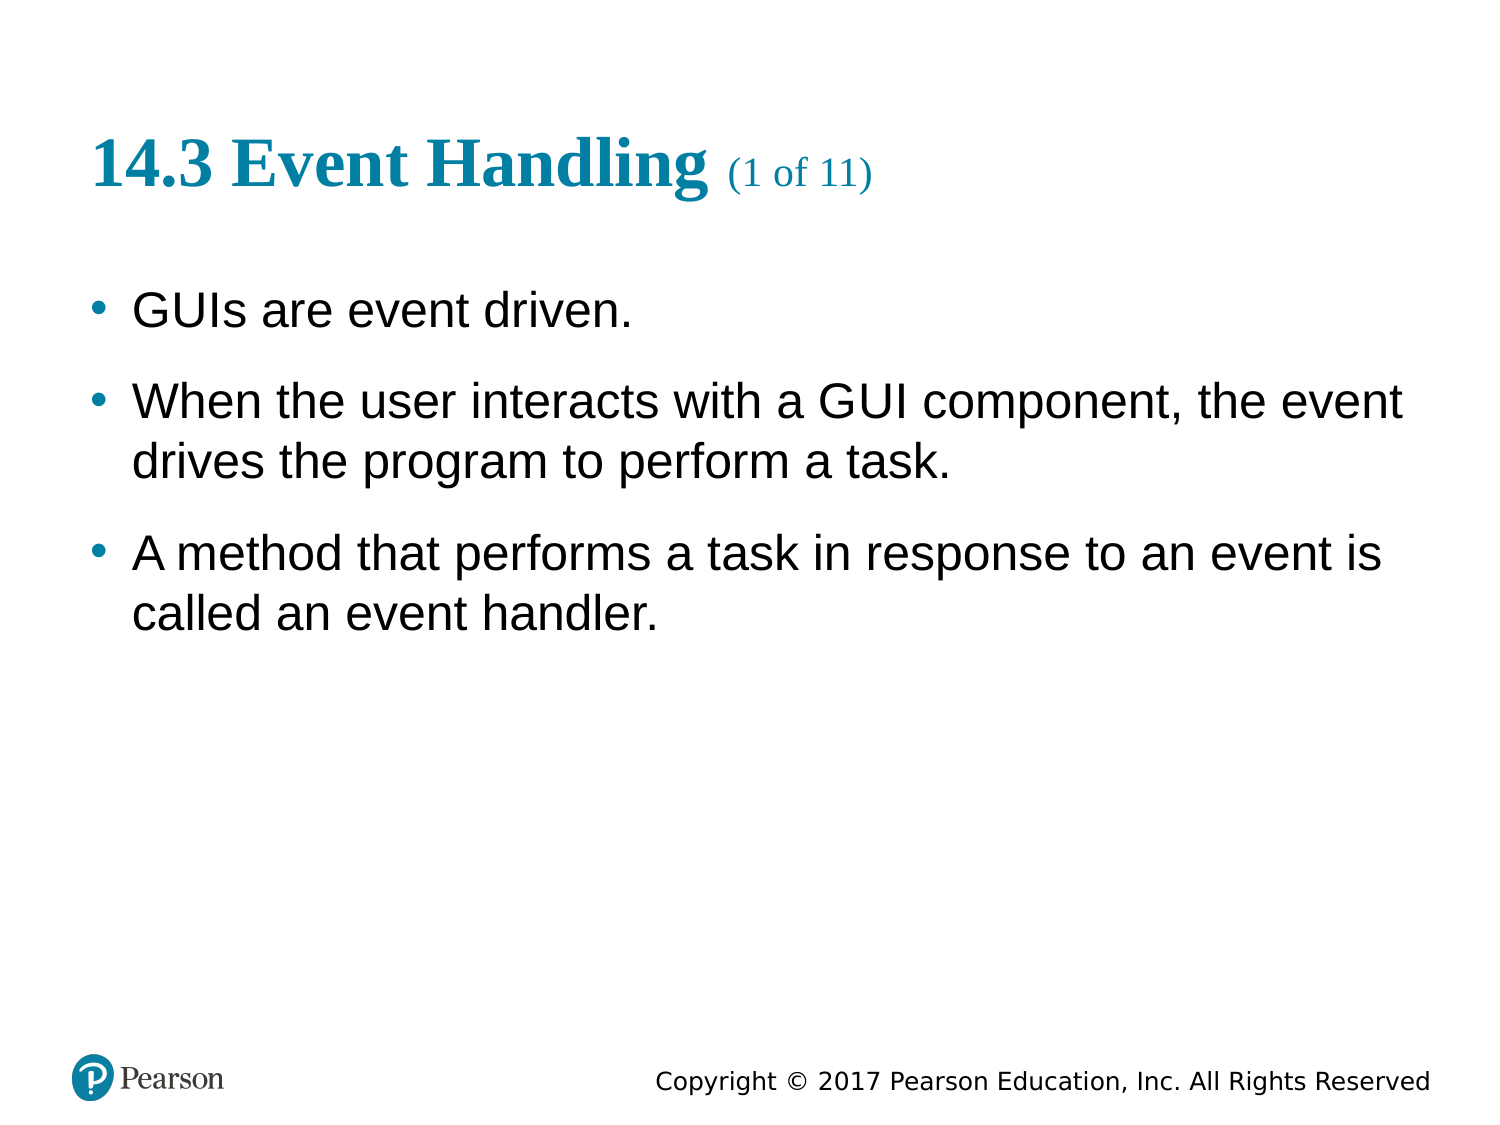

# 14.3 Event Handling (1 of 11)
G U I s are event driven.
When the user interacts with a G U I component, the event drives the program to perform a task.
A method that performs a task in response to an event is called an event handler.